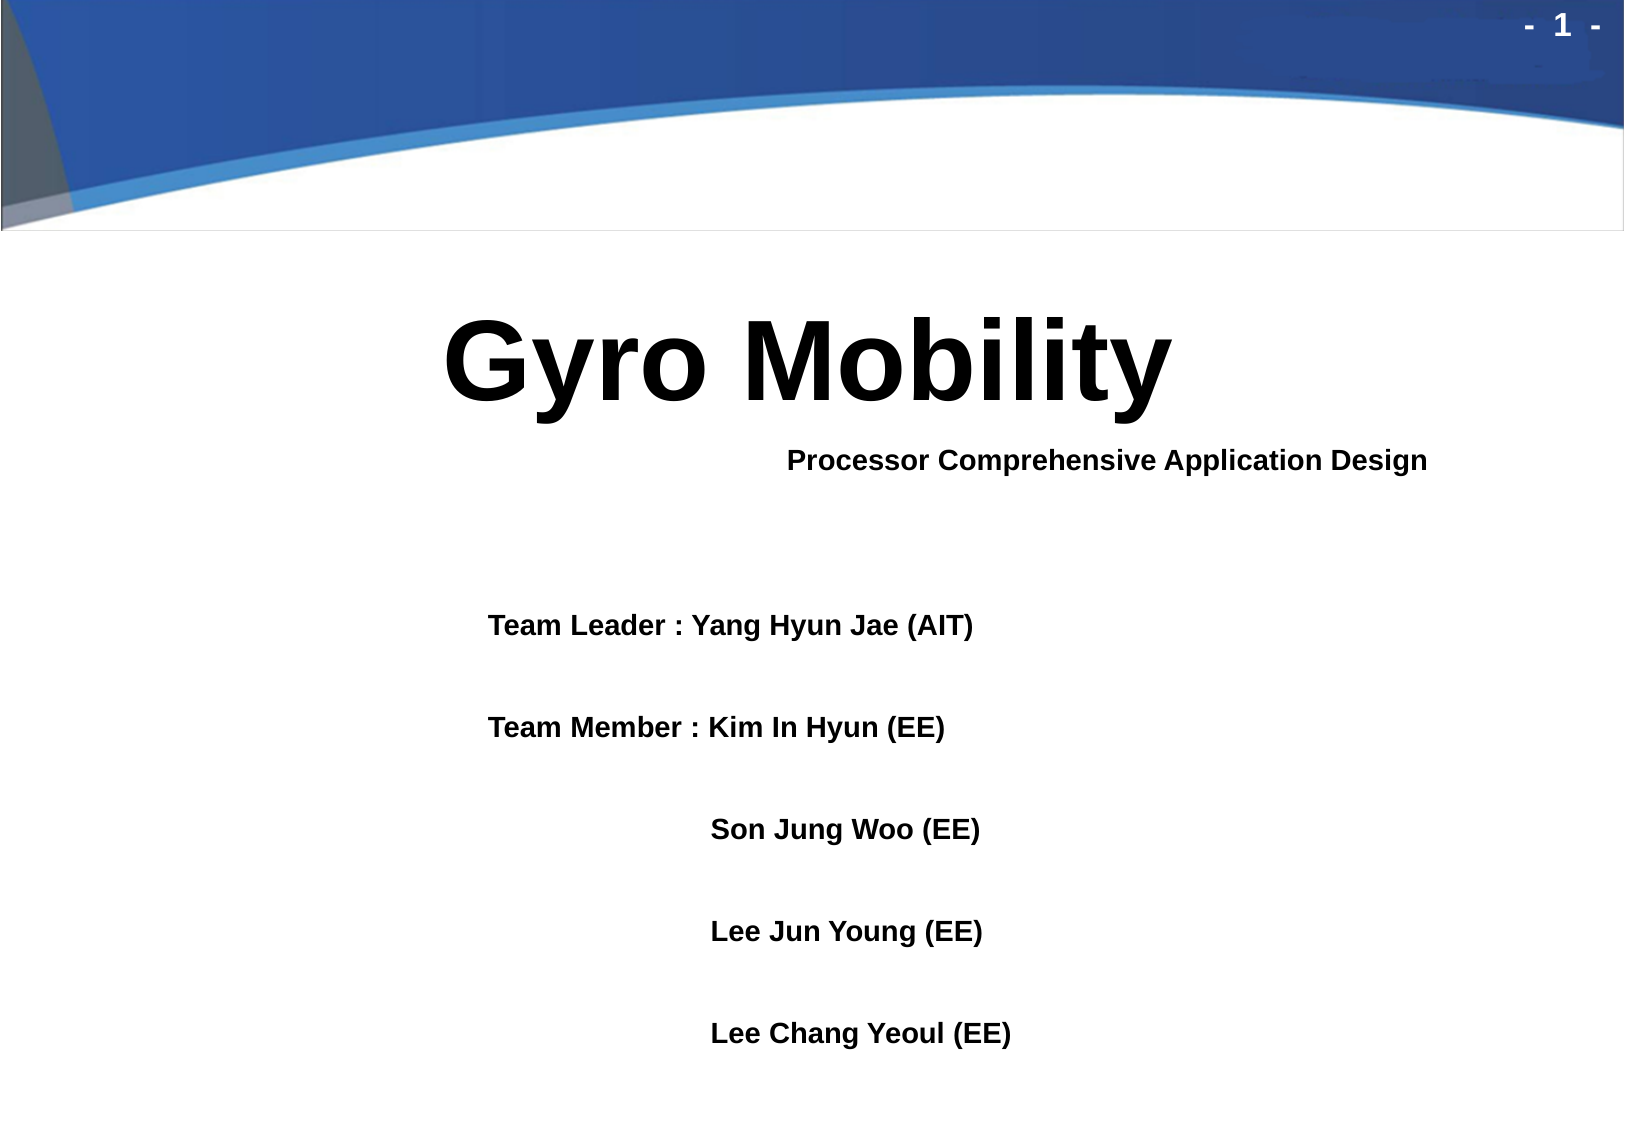

-  1  -
Gyro Mobility
Processor Comprehensive Application Design
Team Leader : Yang Hyun Jae (AIT)
Team Member : Kim In Hyun (EE)
                           Son Jung Woo (EE)
                           Lee Jun Young (EE)
                           Lee Chang Yeoul (EE)